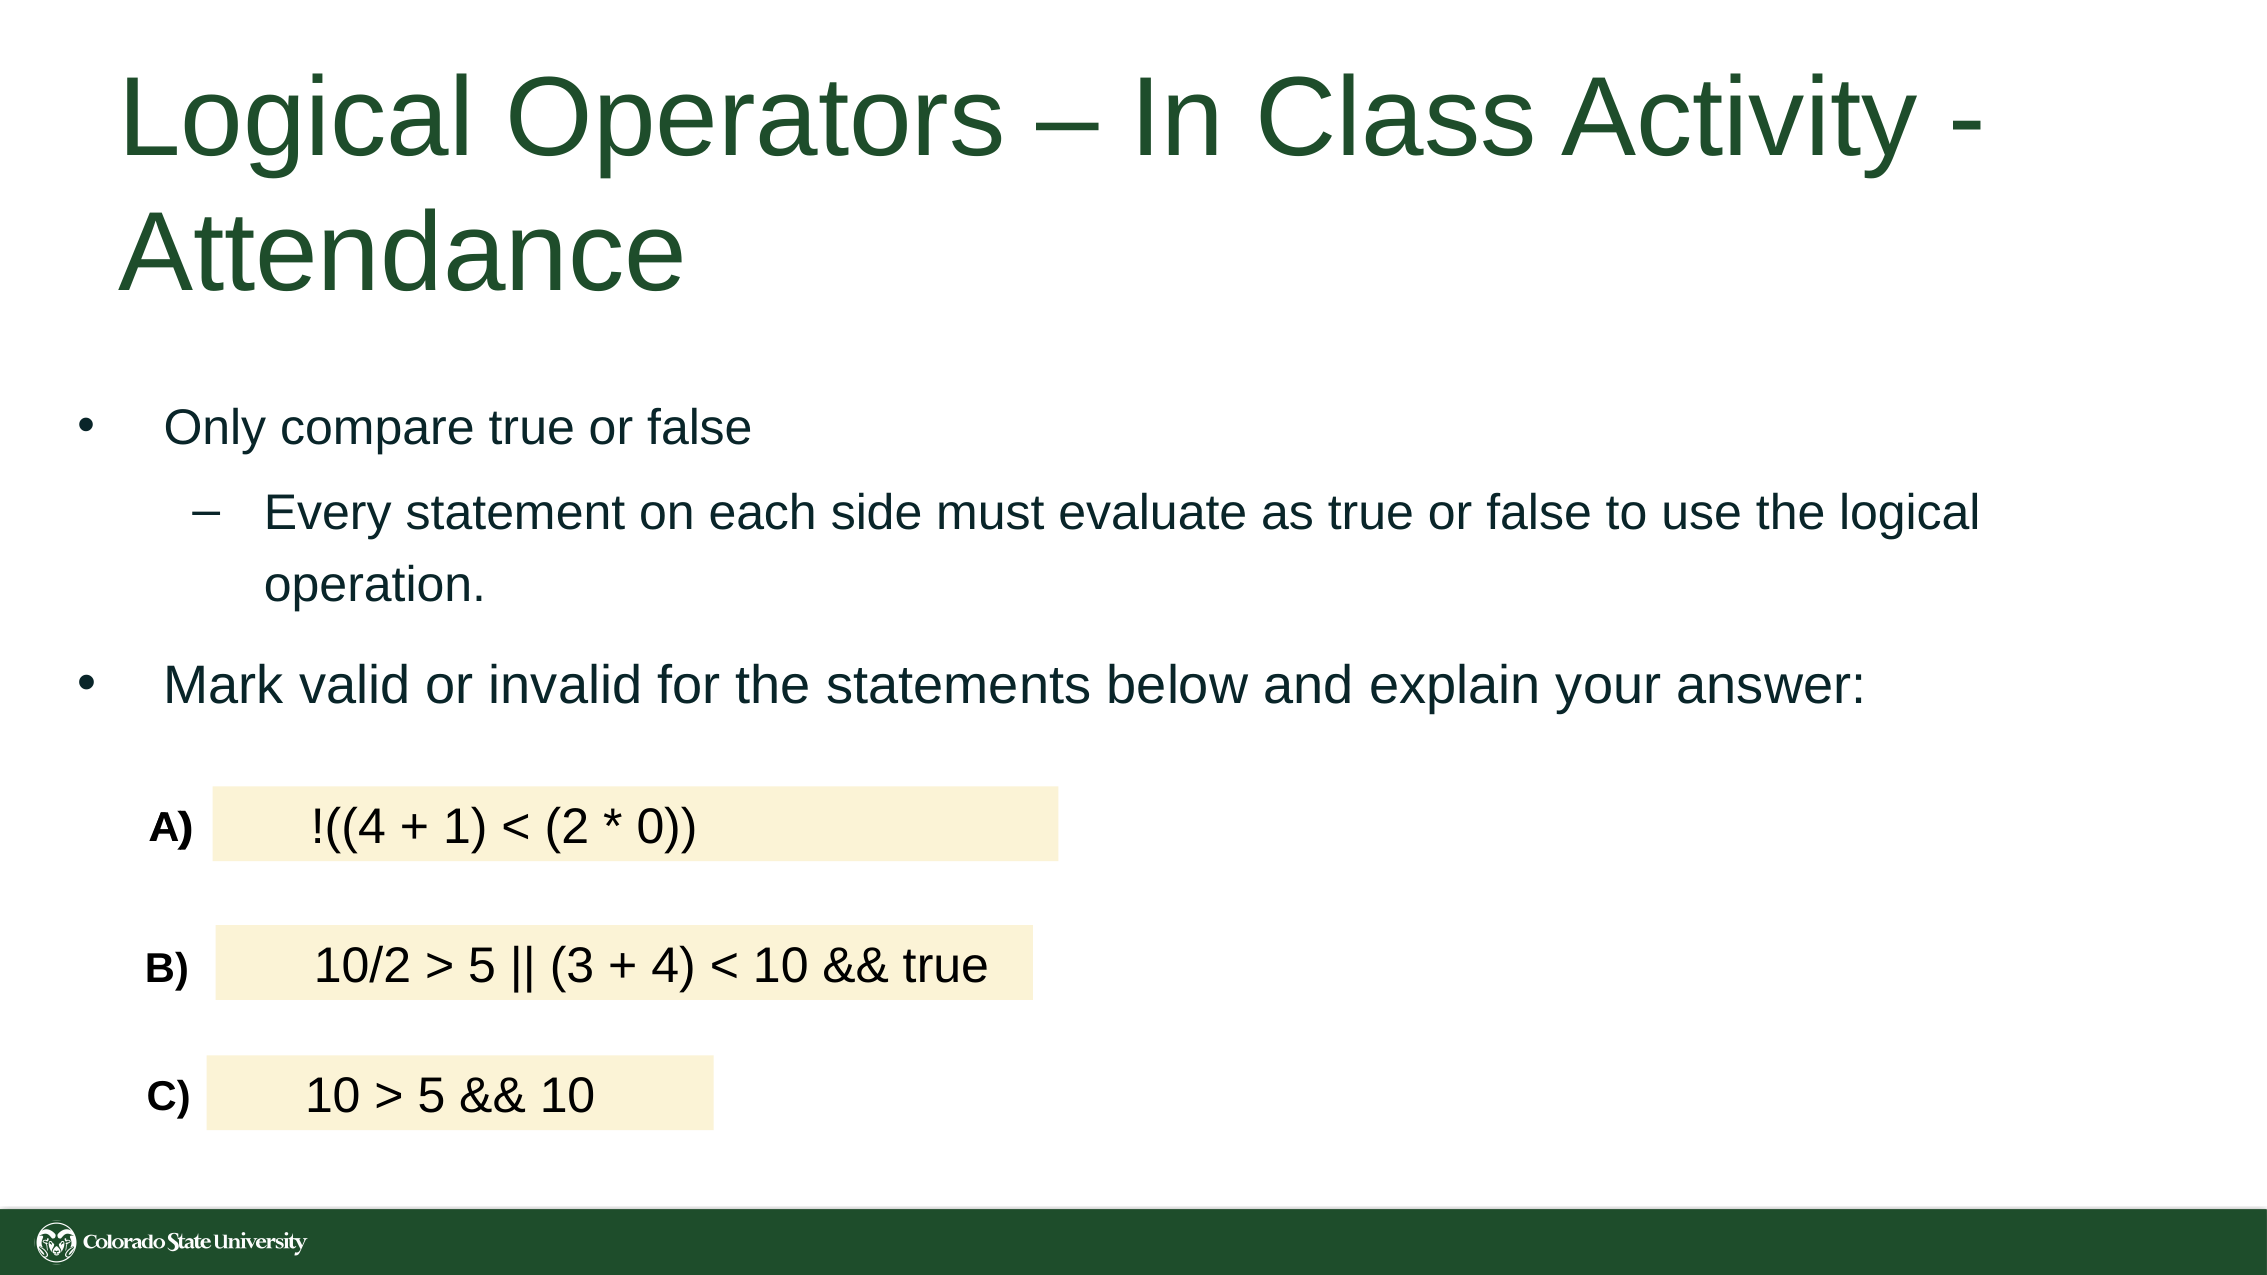

# Logical Operators – In Class Activity - Attendance
Only compare true or false
Every statement on each side must evaluate as true or false to use the logical operation.
Mark valid or invalid for the statements below and explain your answer:
!((4 + 1) < (2 * 0))
A)
A)
10/2 > 5 || (3 + 4) < 10 && true
B)
10 > 5 && 10
C)